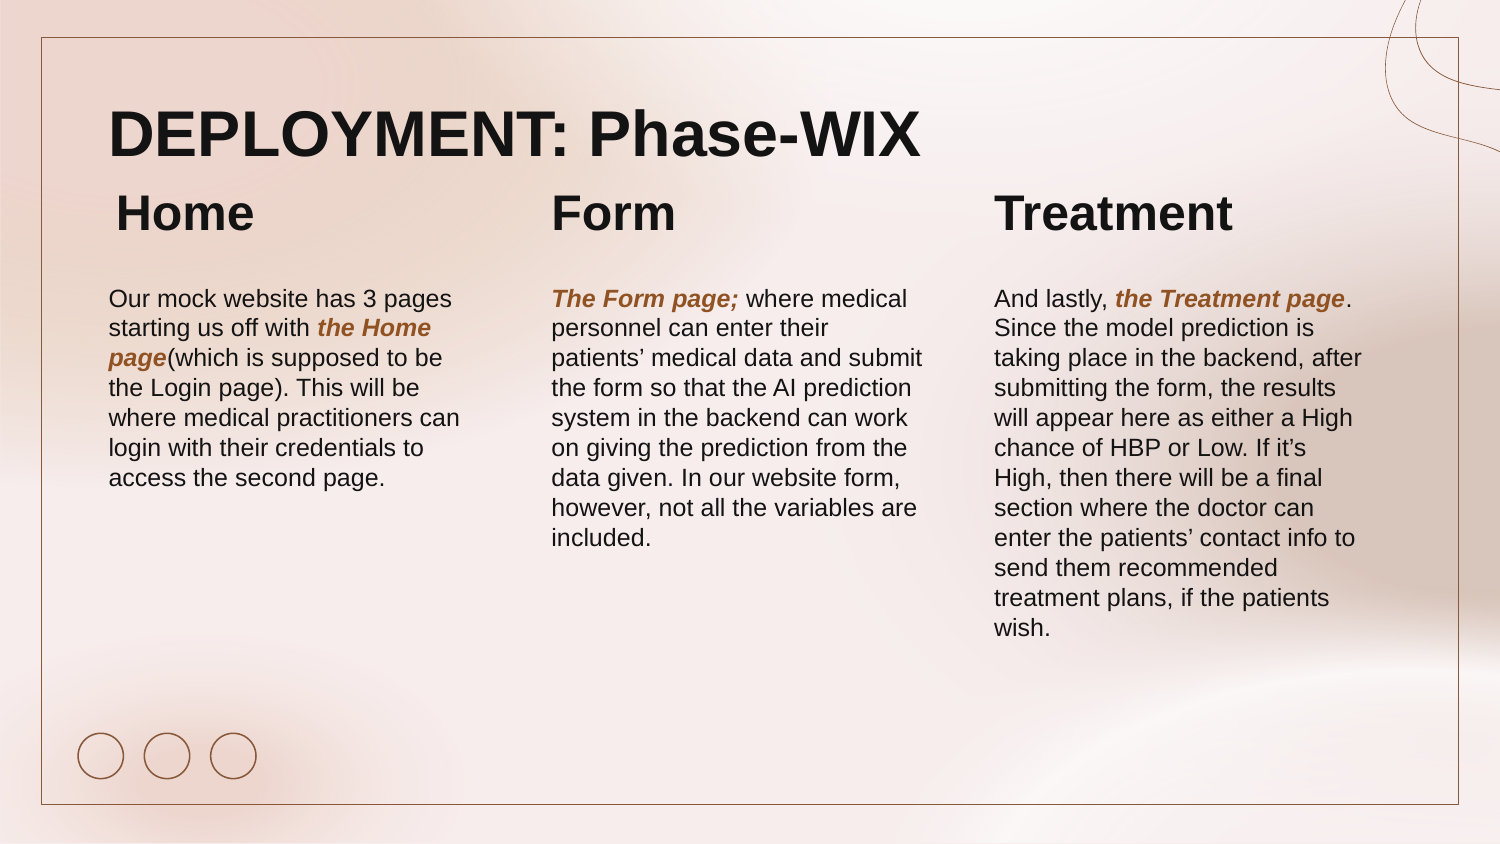

# DEPLOYMENT: Phase-WIX
Form
Treatment
Home
Our mock website has 3 pages starting us off with the Home page(which is supposed to be the Login page). This will be where medical practitioners can login with their credentials to access the second page.
The Form page; where medical personnel can enter their patients’ medical data and submit the form so that the AI prediction system in the backend can work on giving the prediction from the data given. In our website form, however, not all the variables are included.
And lastly, the Treatment page. Since the model prediction is taking place in the backend, after submitting the form, the results will appear here as either a High chance of HBP or Low. If it’s High, then there will be a final section where the doctor can enter the patients’ contact info to send them recommended treatment plans, if the patients wish.